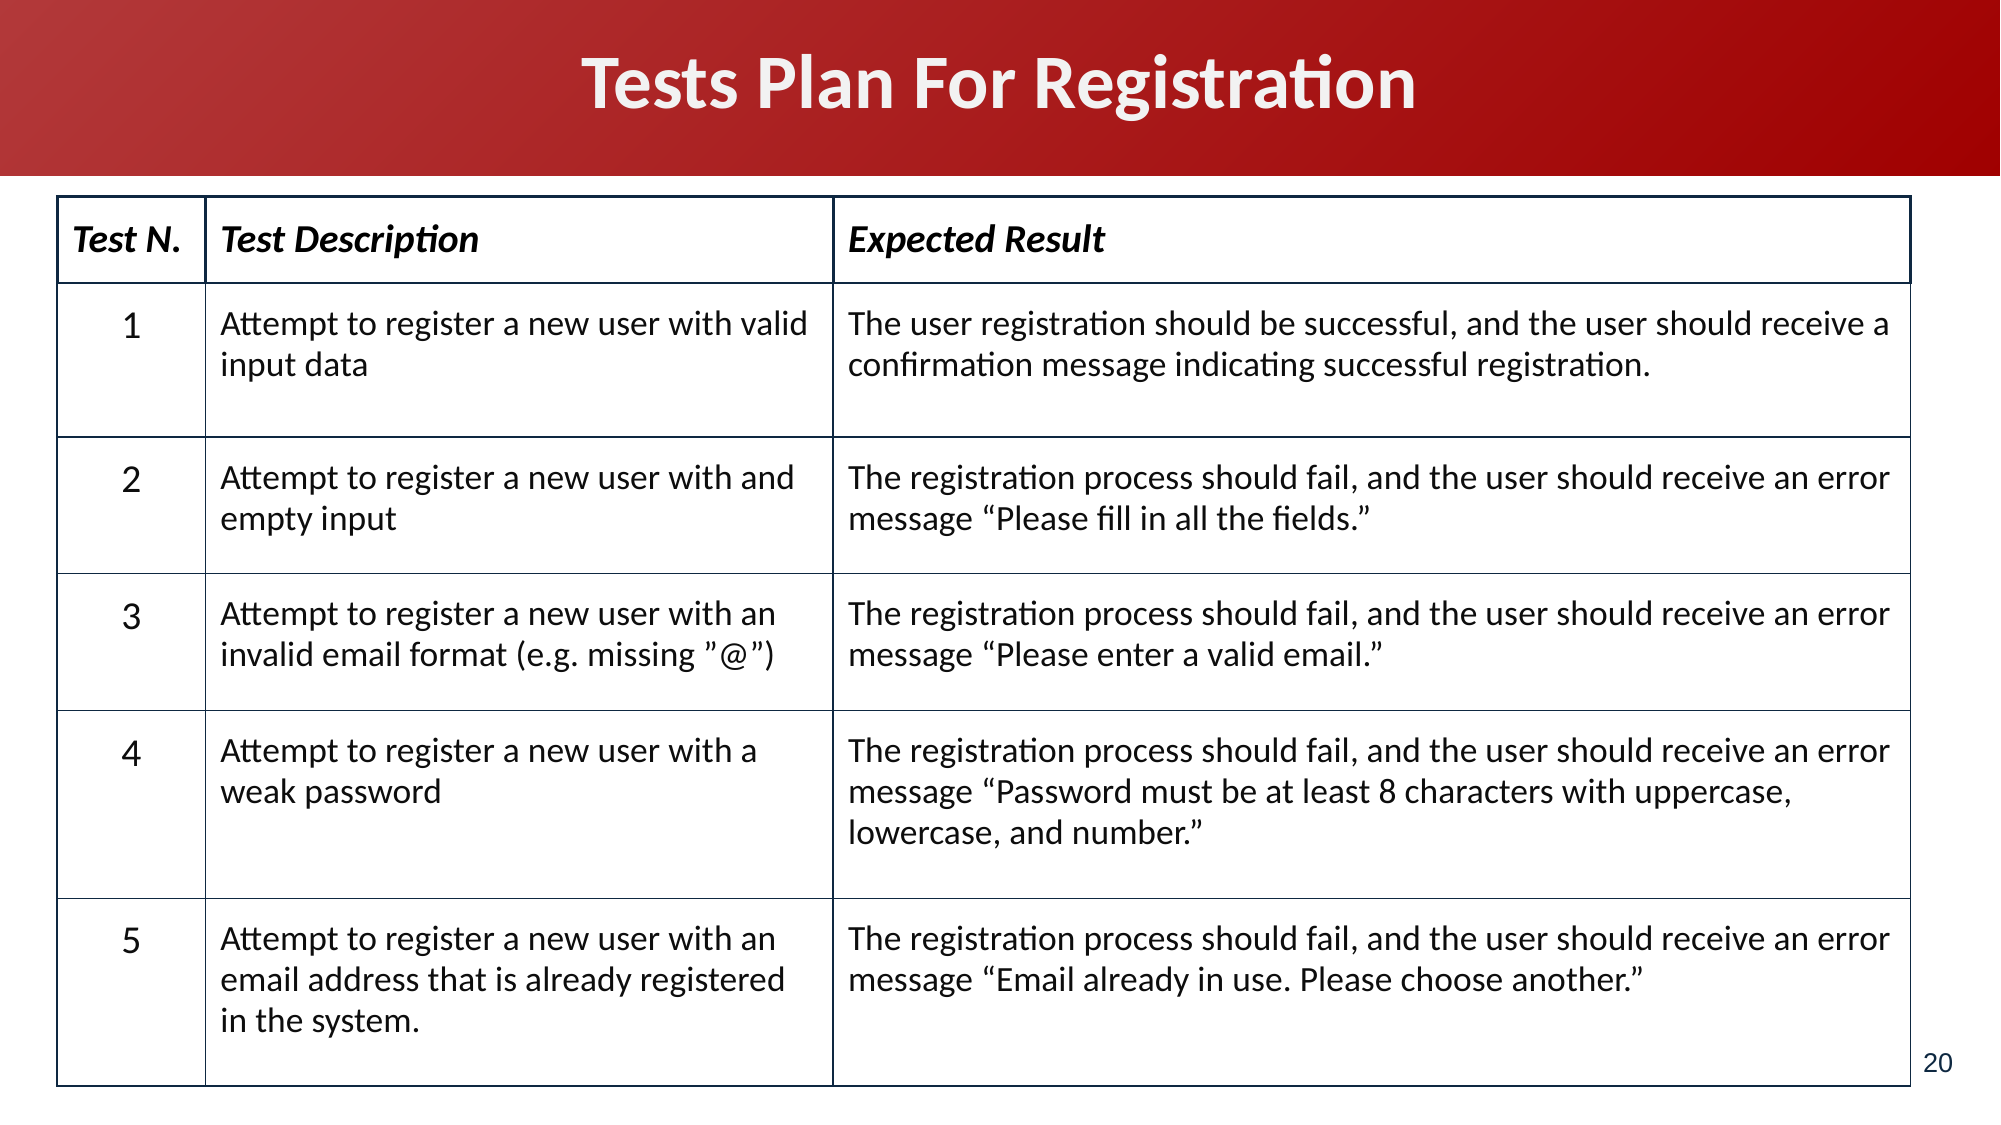

Tests Plan For Registration
| Test N. | Test Description | Expected Result |
| --- | --- | --- |
| 1 | Attempt to register a new user with valid input data | The user registration should be successful, and the user should receive a confirmation message indicating successful registration. |
| 2 | Attempt to register a new user with and empty input | The registration process should fail, and the user should receive an error message “Please fill in all the fields.” |
| 3 | Attempt to register a new user with an invalid email format (e.g. missing ”@”) | The registration process should fail, and the user should receive an error message “Please enter a valid email.” |
| 4 | Attempt to register a new user with a weak password | The registration process should fail, and the user should receive an error message “Password must be at least 8 characters with uppercase, lowercase, and number.” |
| 5 | Attempt to register a new user with an email address that is already registered in the system. | The registration process should fail, and the user should receive an error message “Email already in use. Please choose another.” |
20